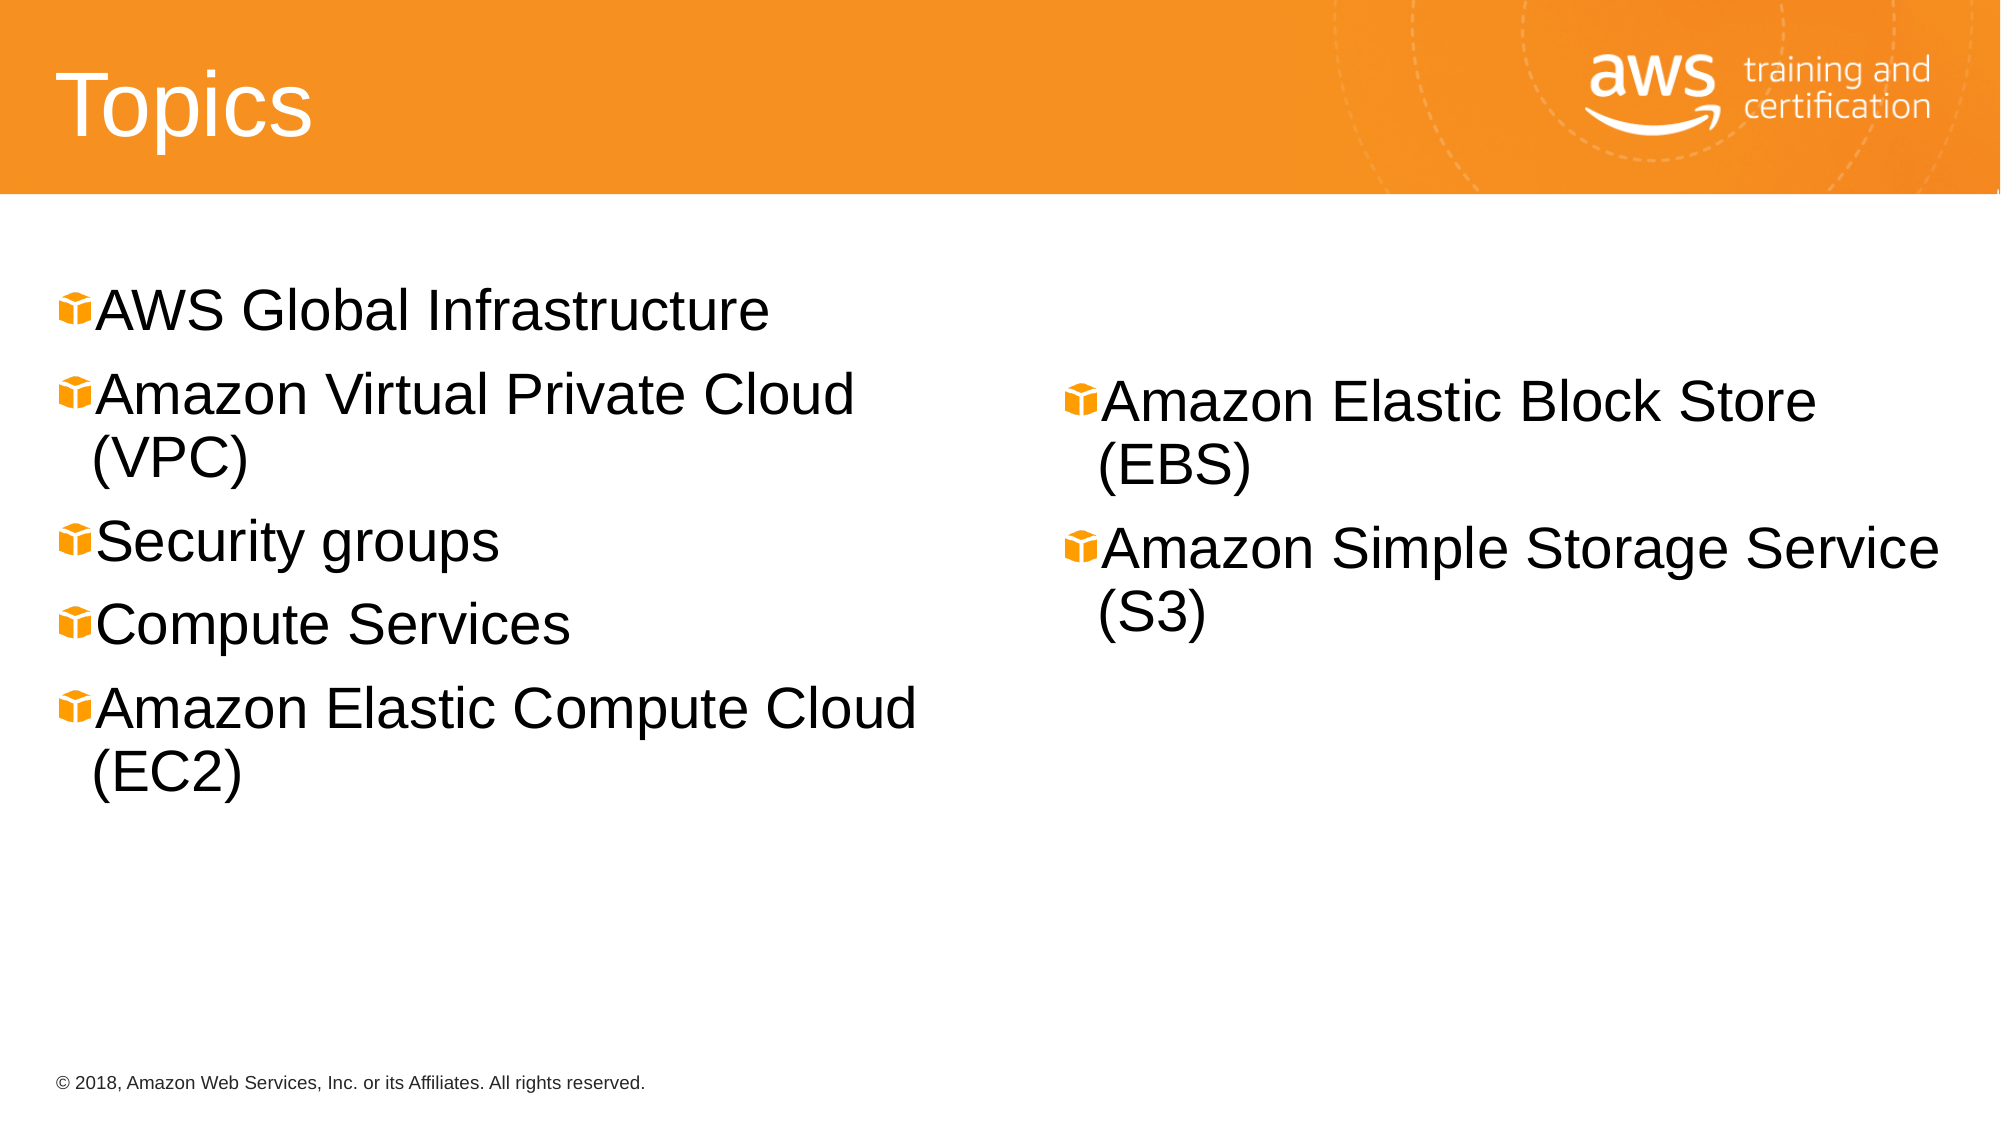

# Topics
AWS Global Infrastructure
Amazon Virtual Private Cloud (VPC)
Security groups
Compute Services
Amazon Elastic Compute Cloud (EC2)

Amazon Elastic Block Store (EBS)
Amazon Simple Storage Service (S3)